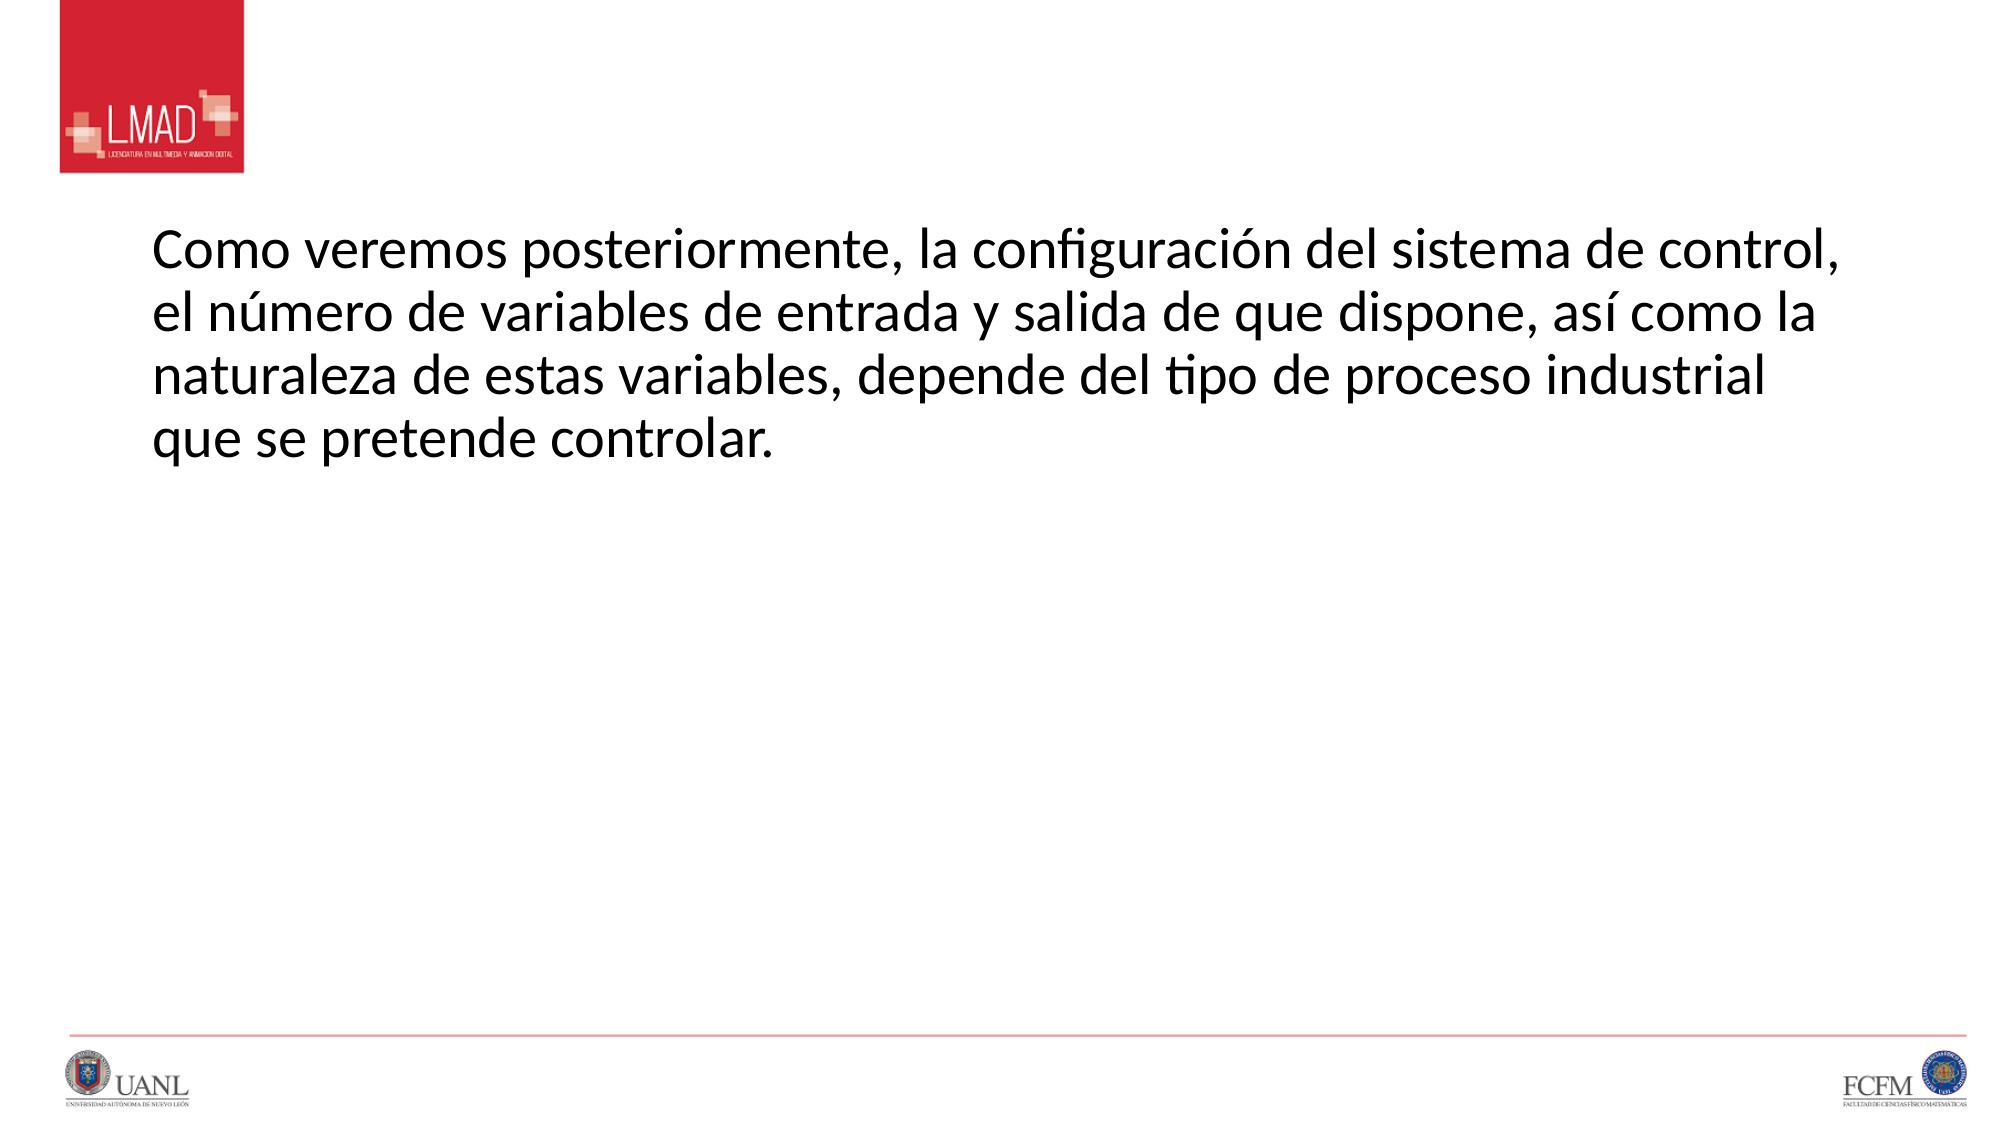

#
Como veremos posteriormente, la configuración del sistema de control, el número de variables de entrada y salida de que dispone, así como la naturaleza de estas variables, depende del tipo de proceso industrial que se pretende controlar.